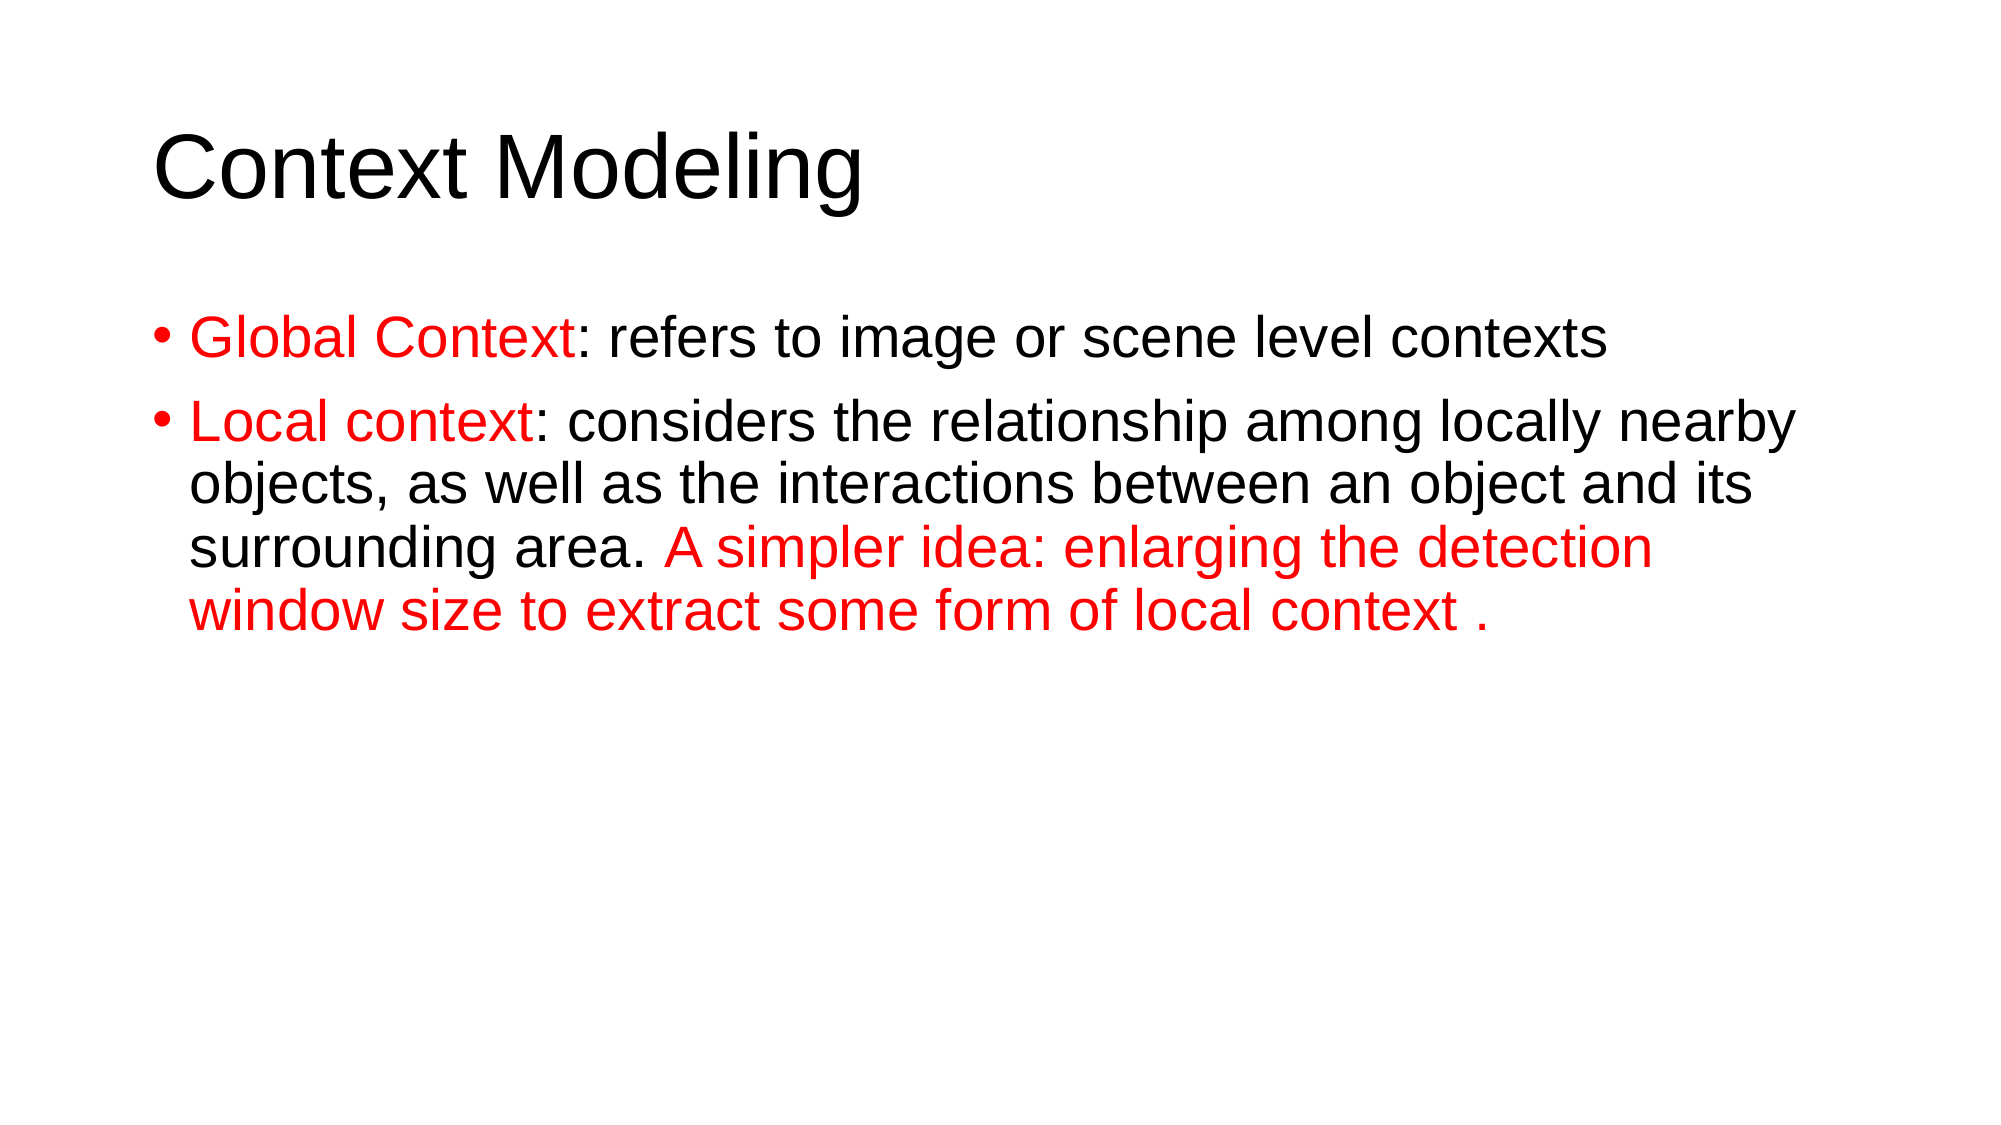

# Context Modeling
Global Context: refers to image or scene level contexts
Local context: considers the relationship among locally nearby objects, as well as the interactions between an object and its surrounding area. A simpler idea: enlarging the detection window size to extract some form of local context .